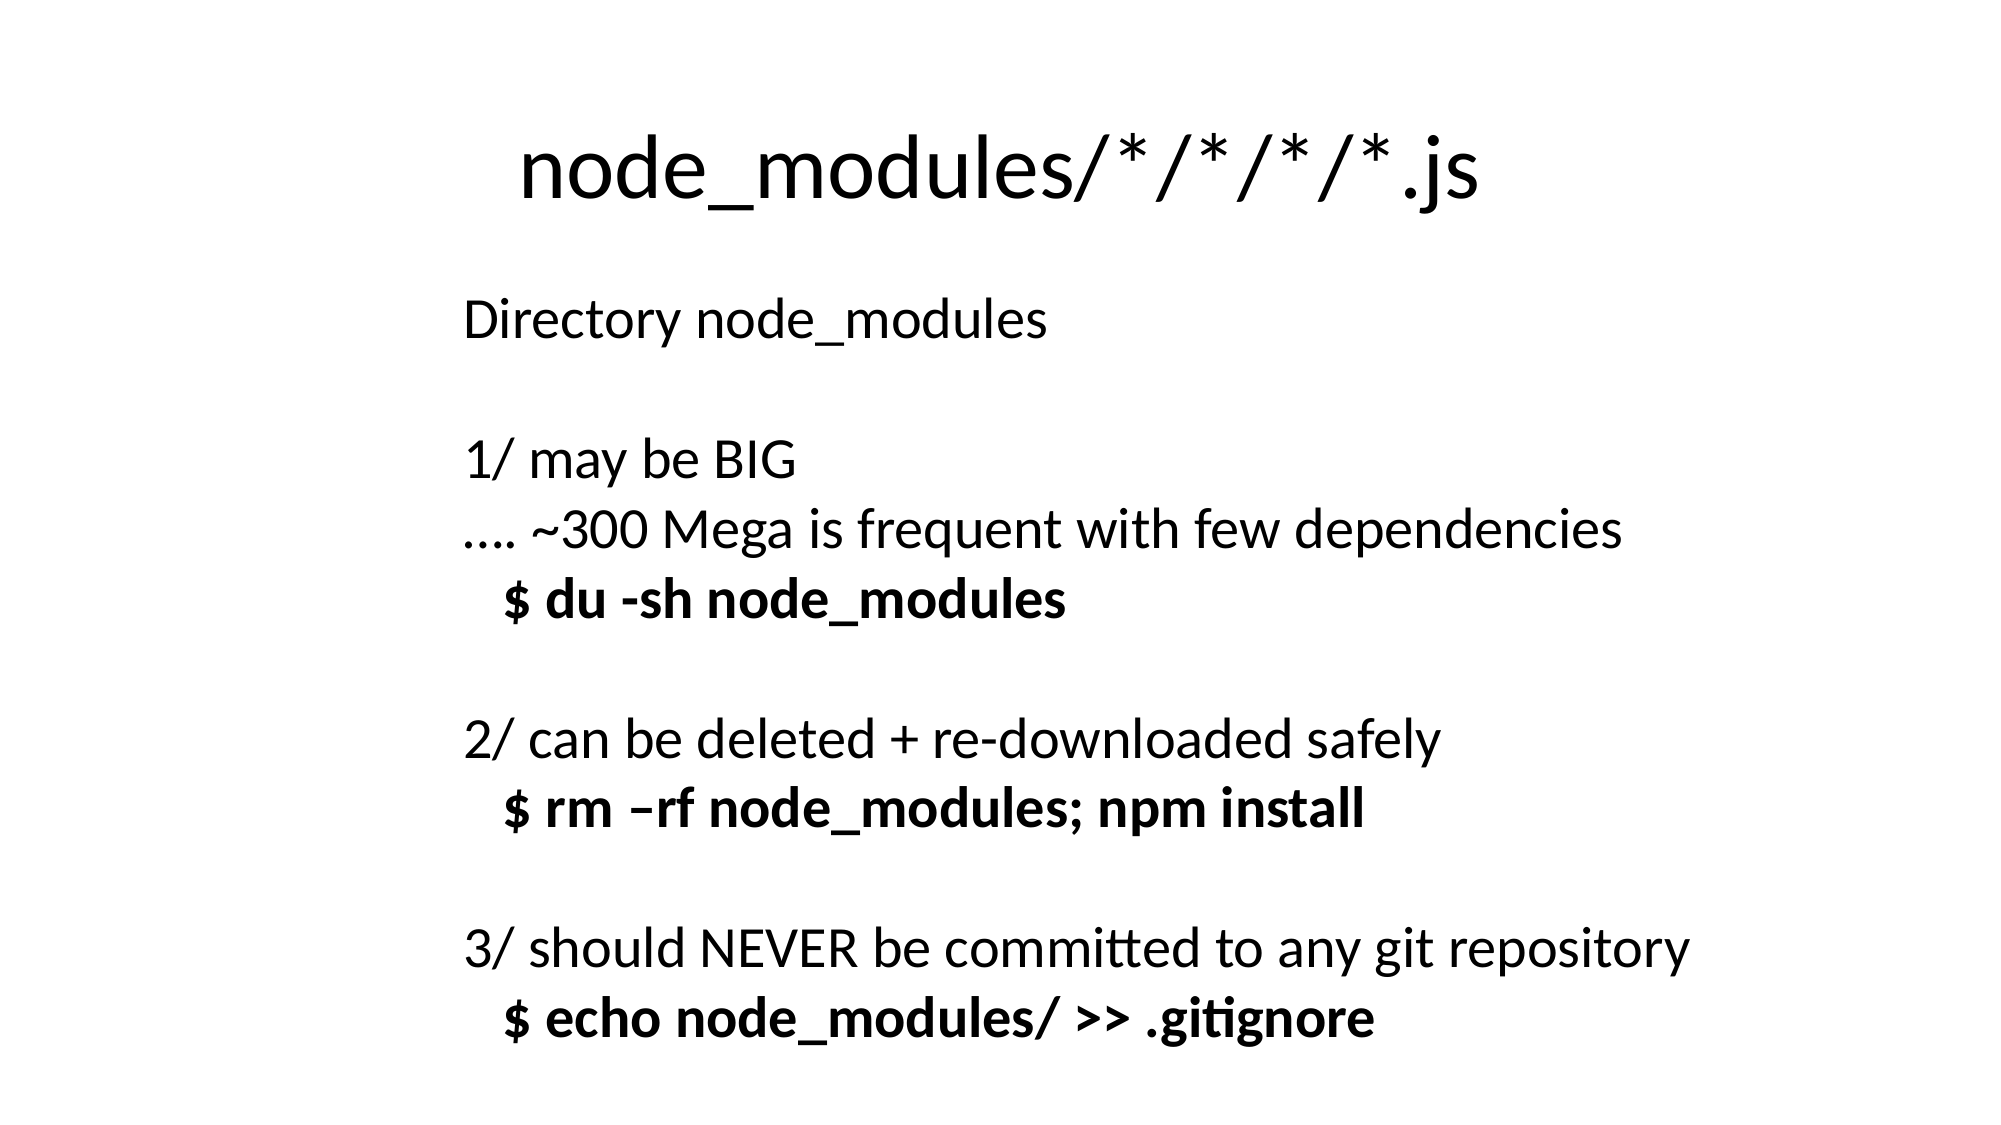

# node_modules/*/*/*/*.js
Directory node_modules
1/ may be BIG
…. ~300 Mega is frequent with few dependencies
   $ du -sh node_modules

2/ can be deleted + re-downloaded safely
   $ rm –rf node_modules; npm install

3/ should NEVER be committed to any git repository
   $ echo node_modules/ >> .gitignore